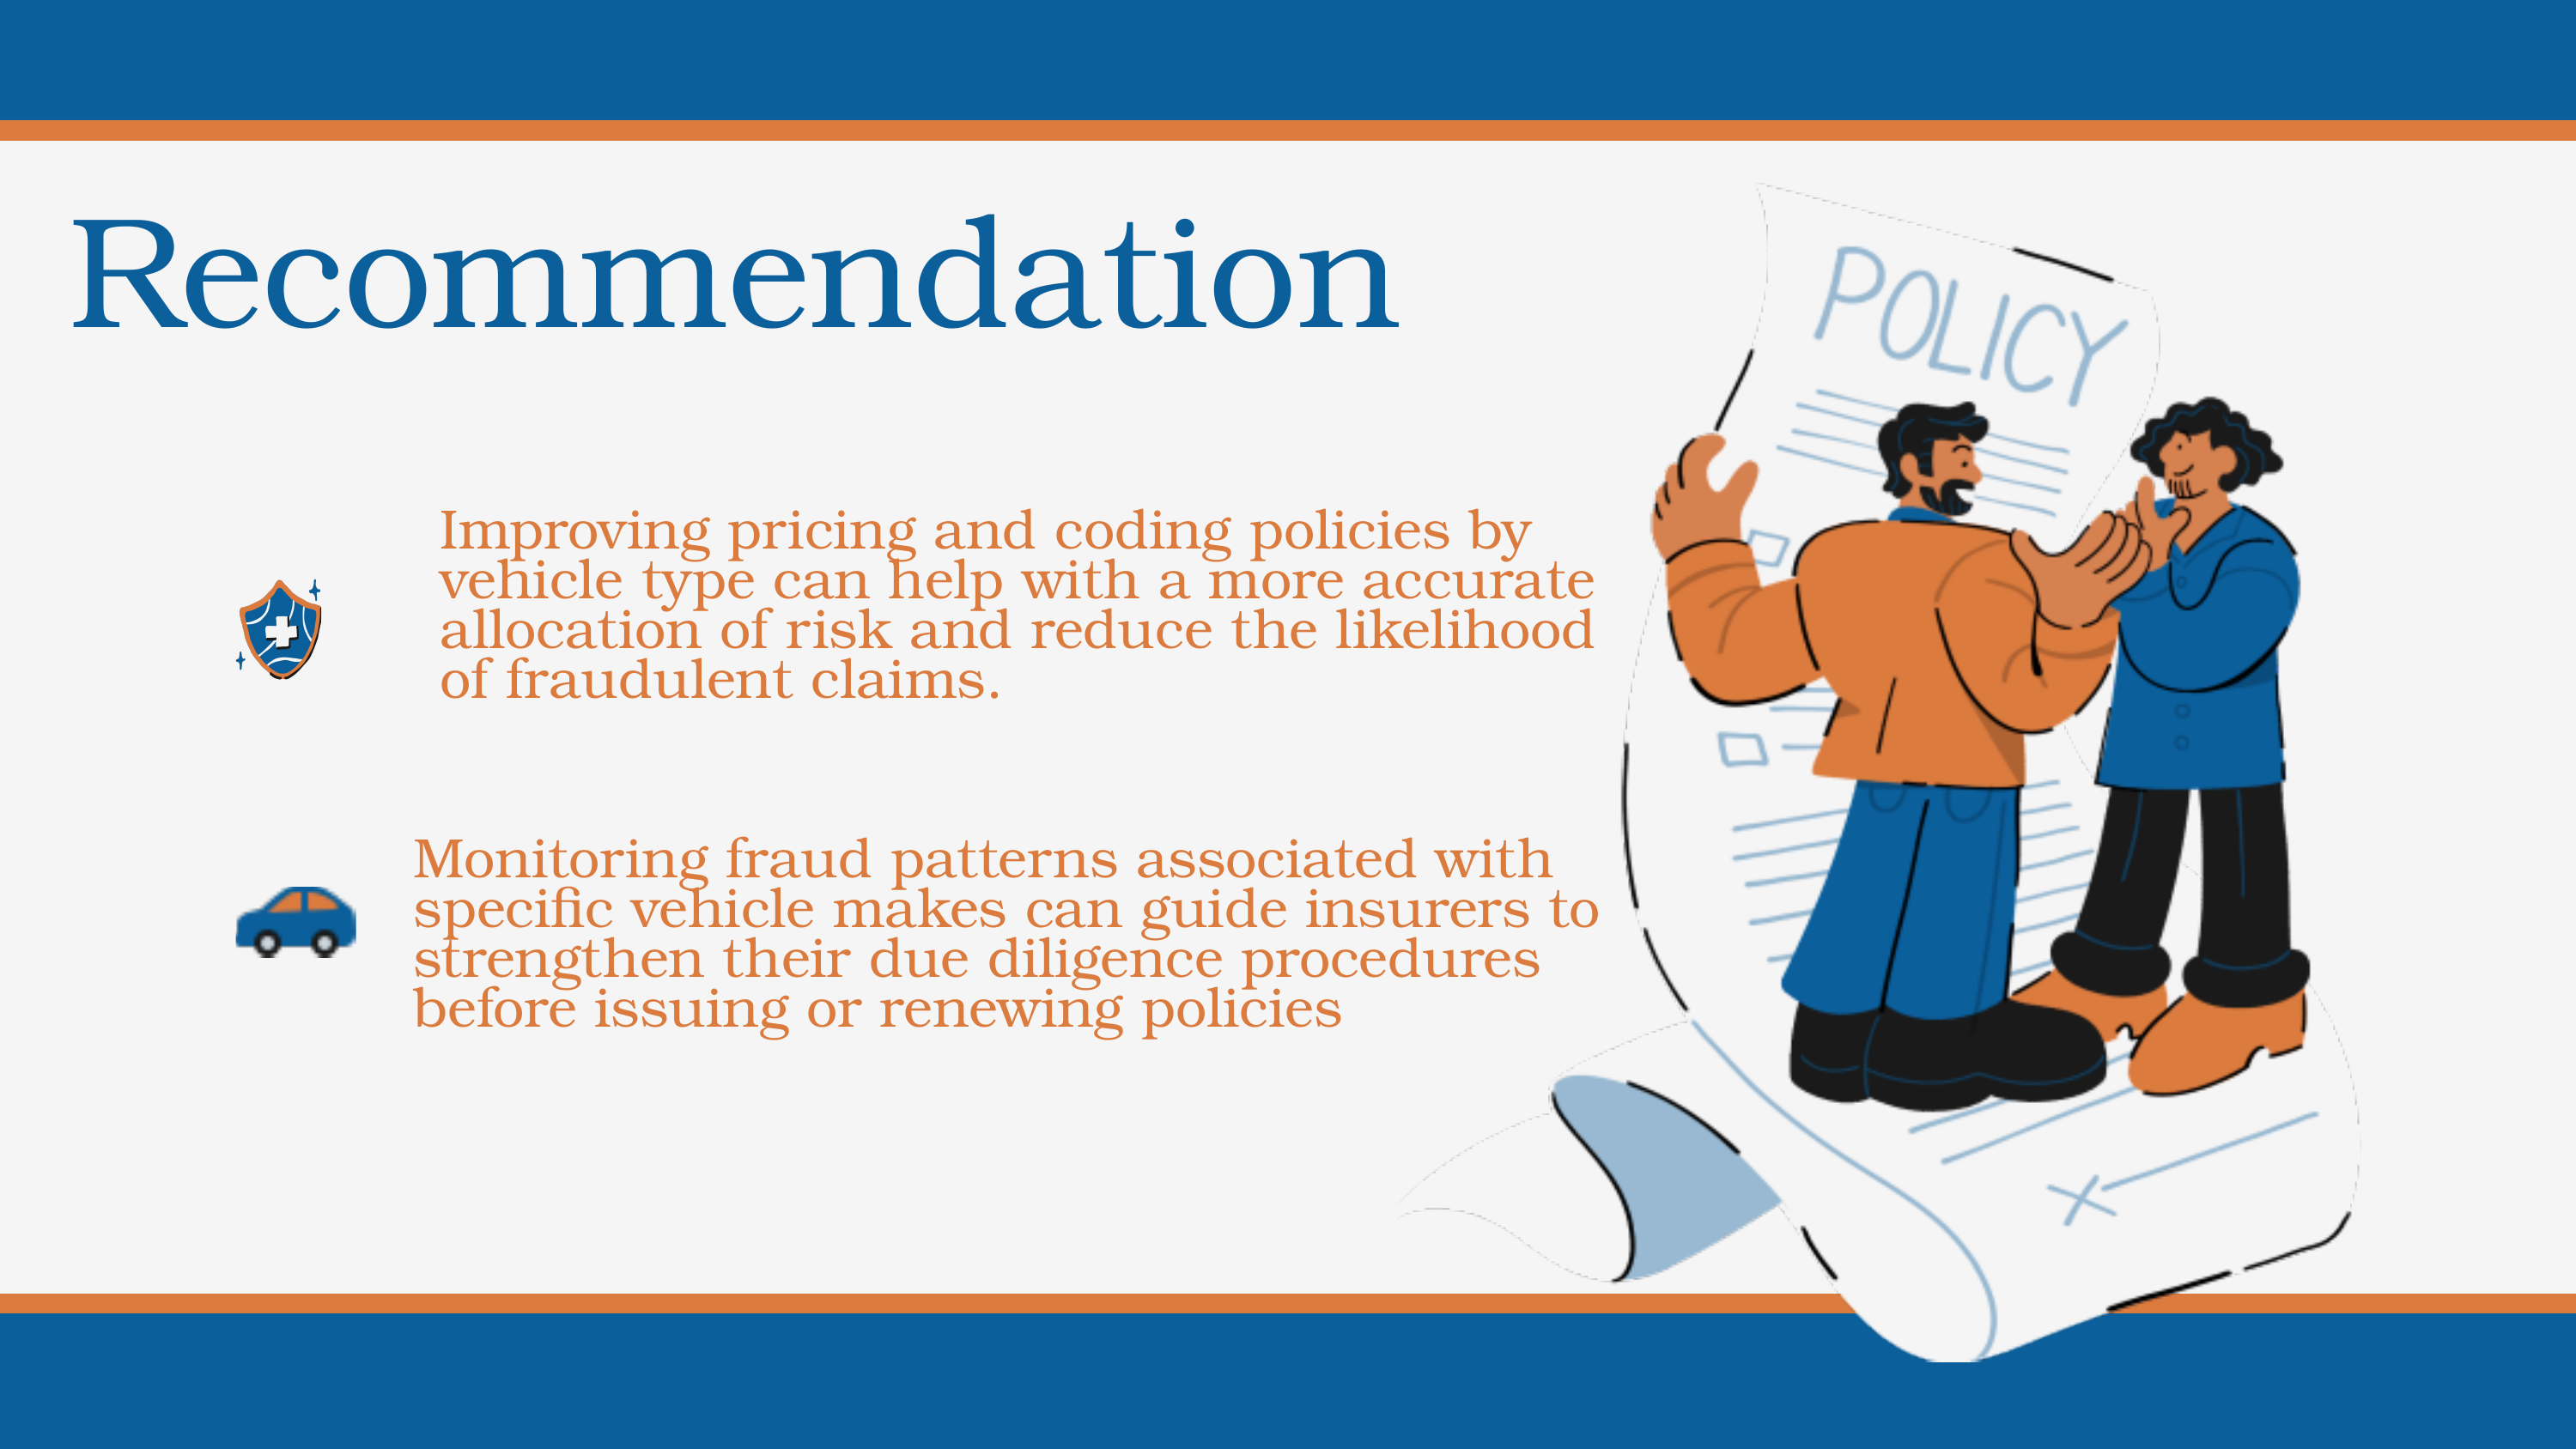

Recommendation
Improving pricing and coding policies by vehicle type can help with a more accurate allocation of risk and reduce the likelihood of fraudulent claims.

Monitoring fraud patterns associated with specific vehicle makes can guide insurers to strengthen their due diligence procedures before issuing or renewing policies